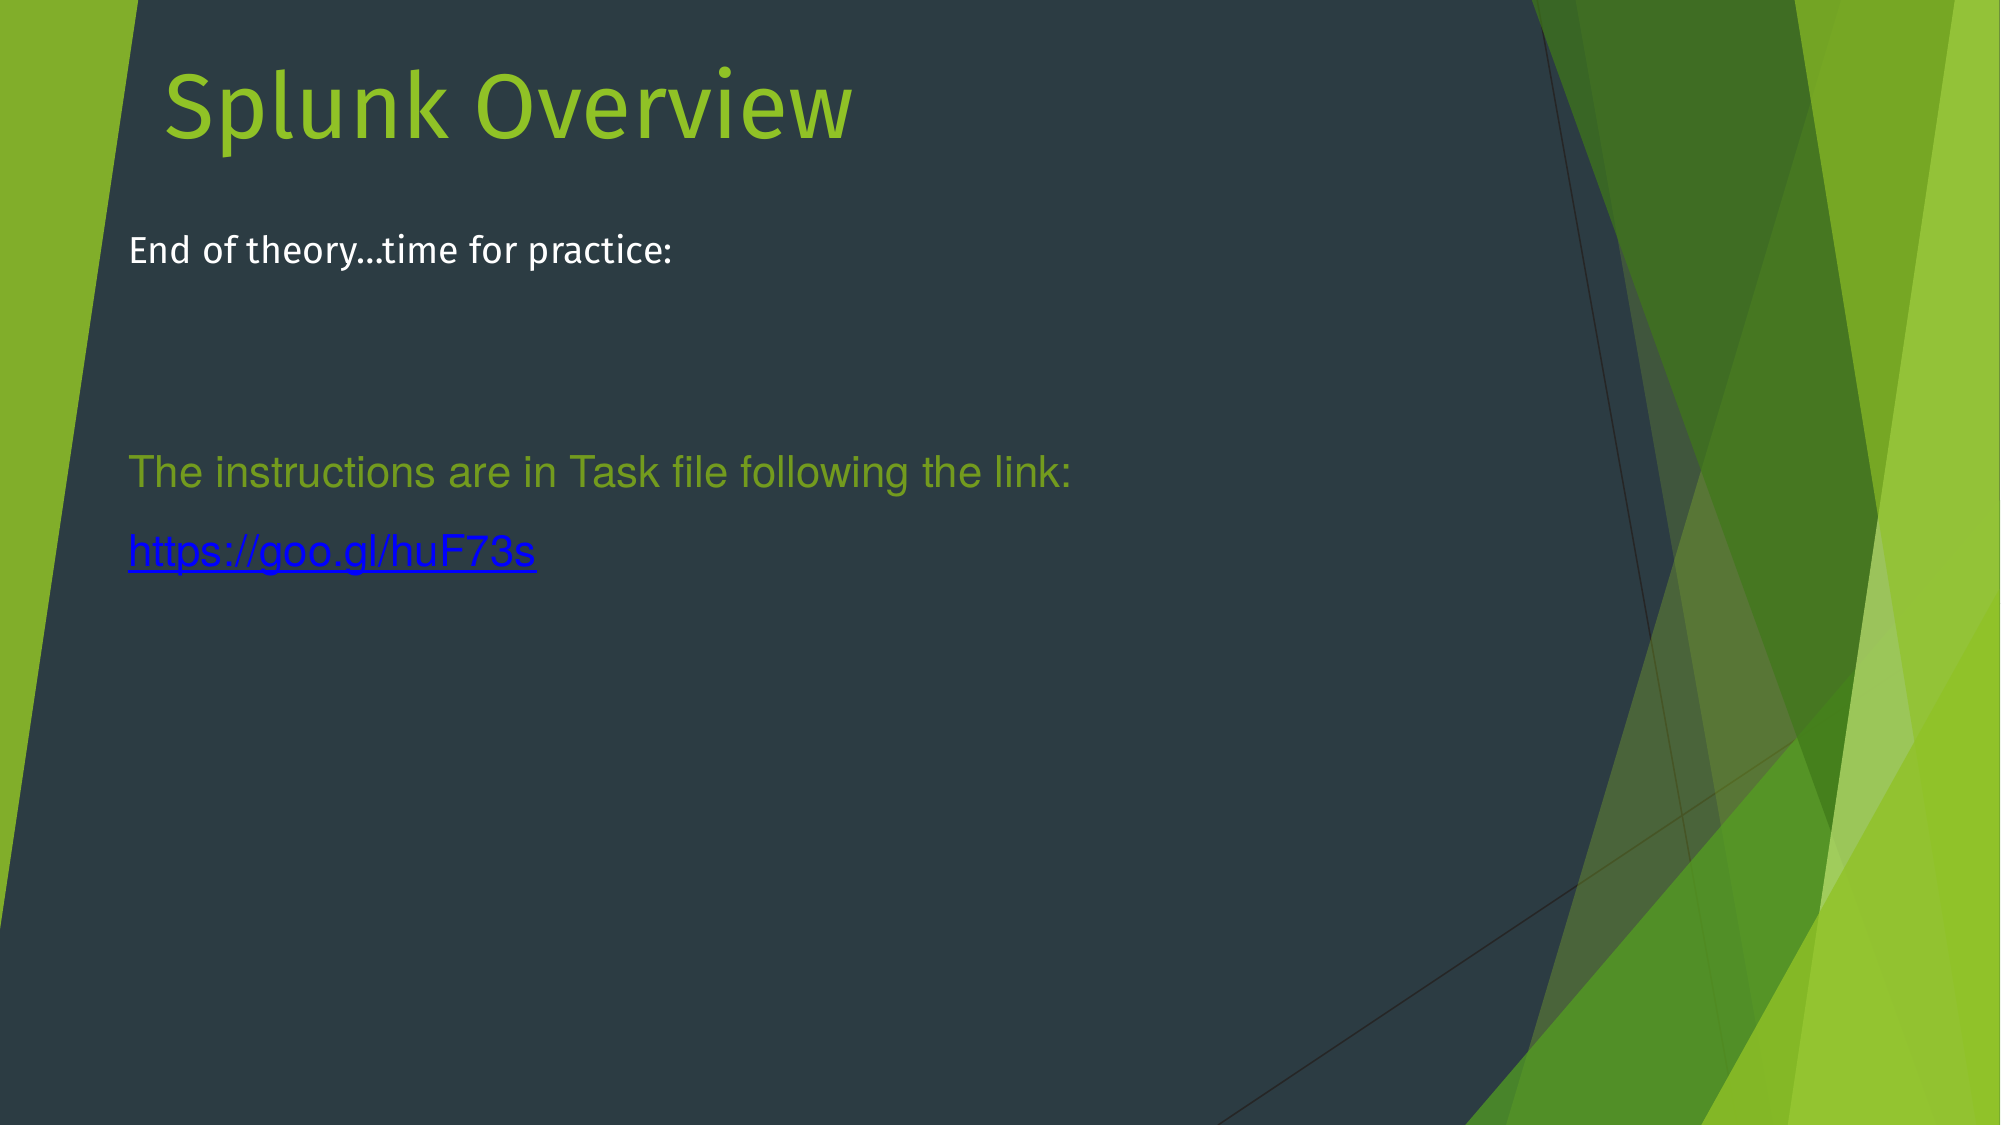

# Splunk Overview
End of theory…time for practice:

The instructions are in Task file following the link:
https://goo.gl/huF73s